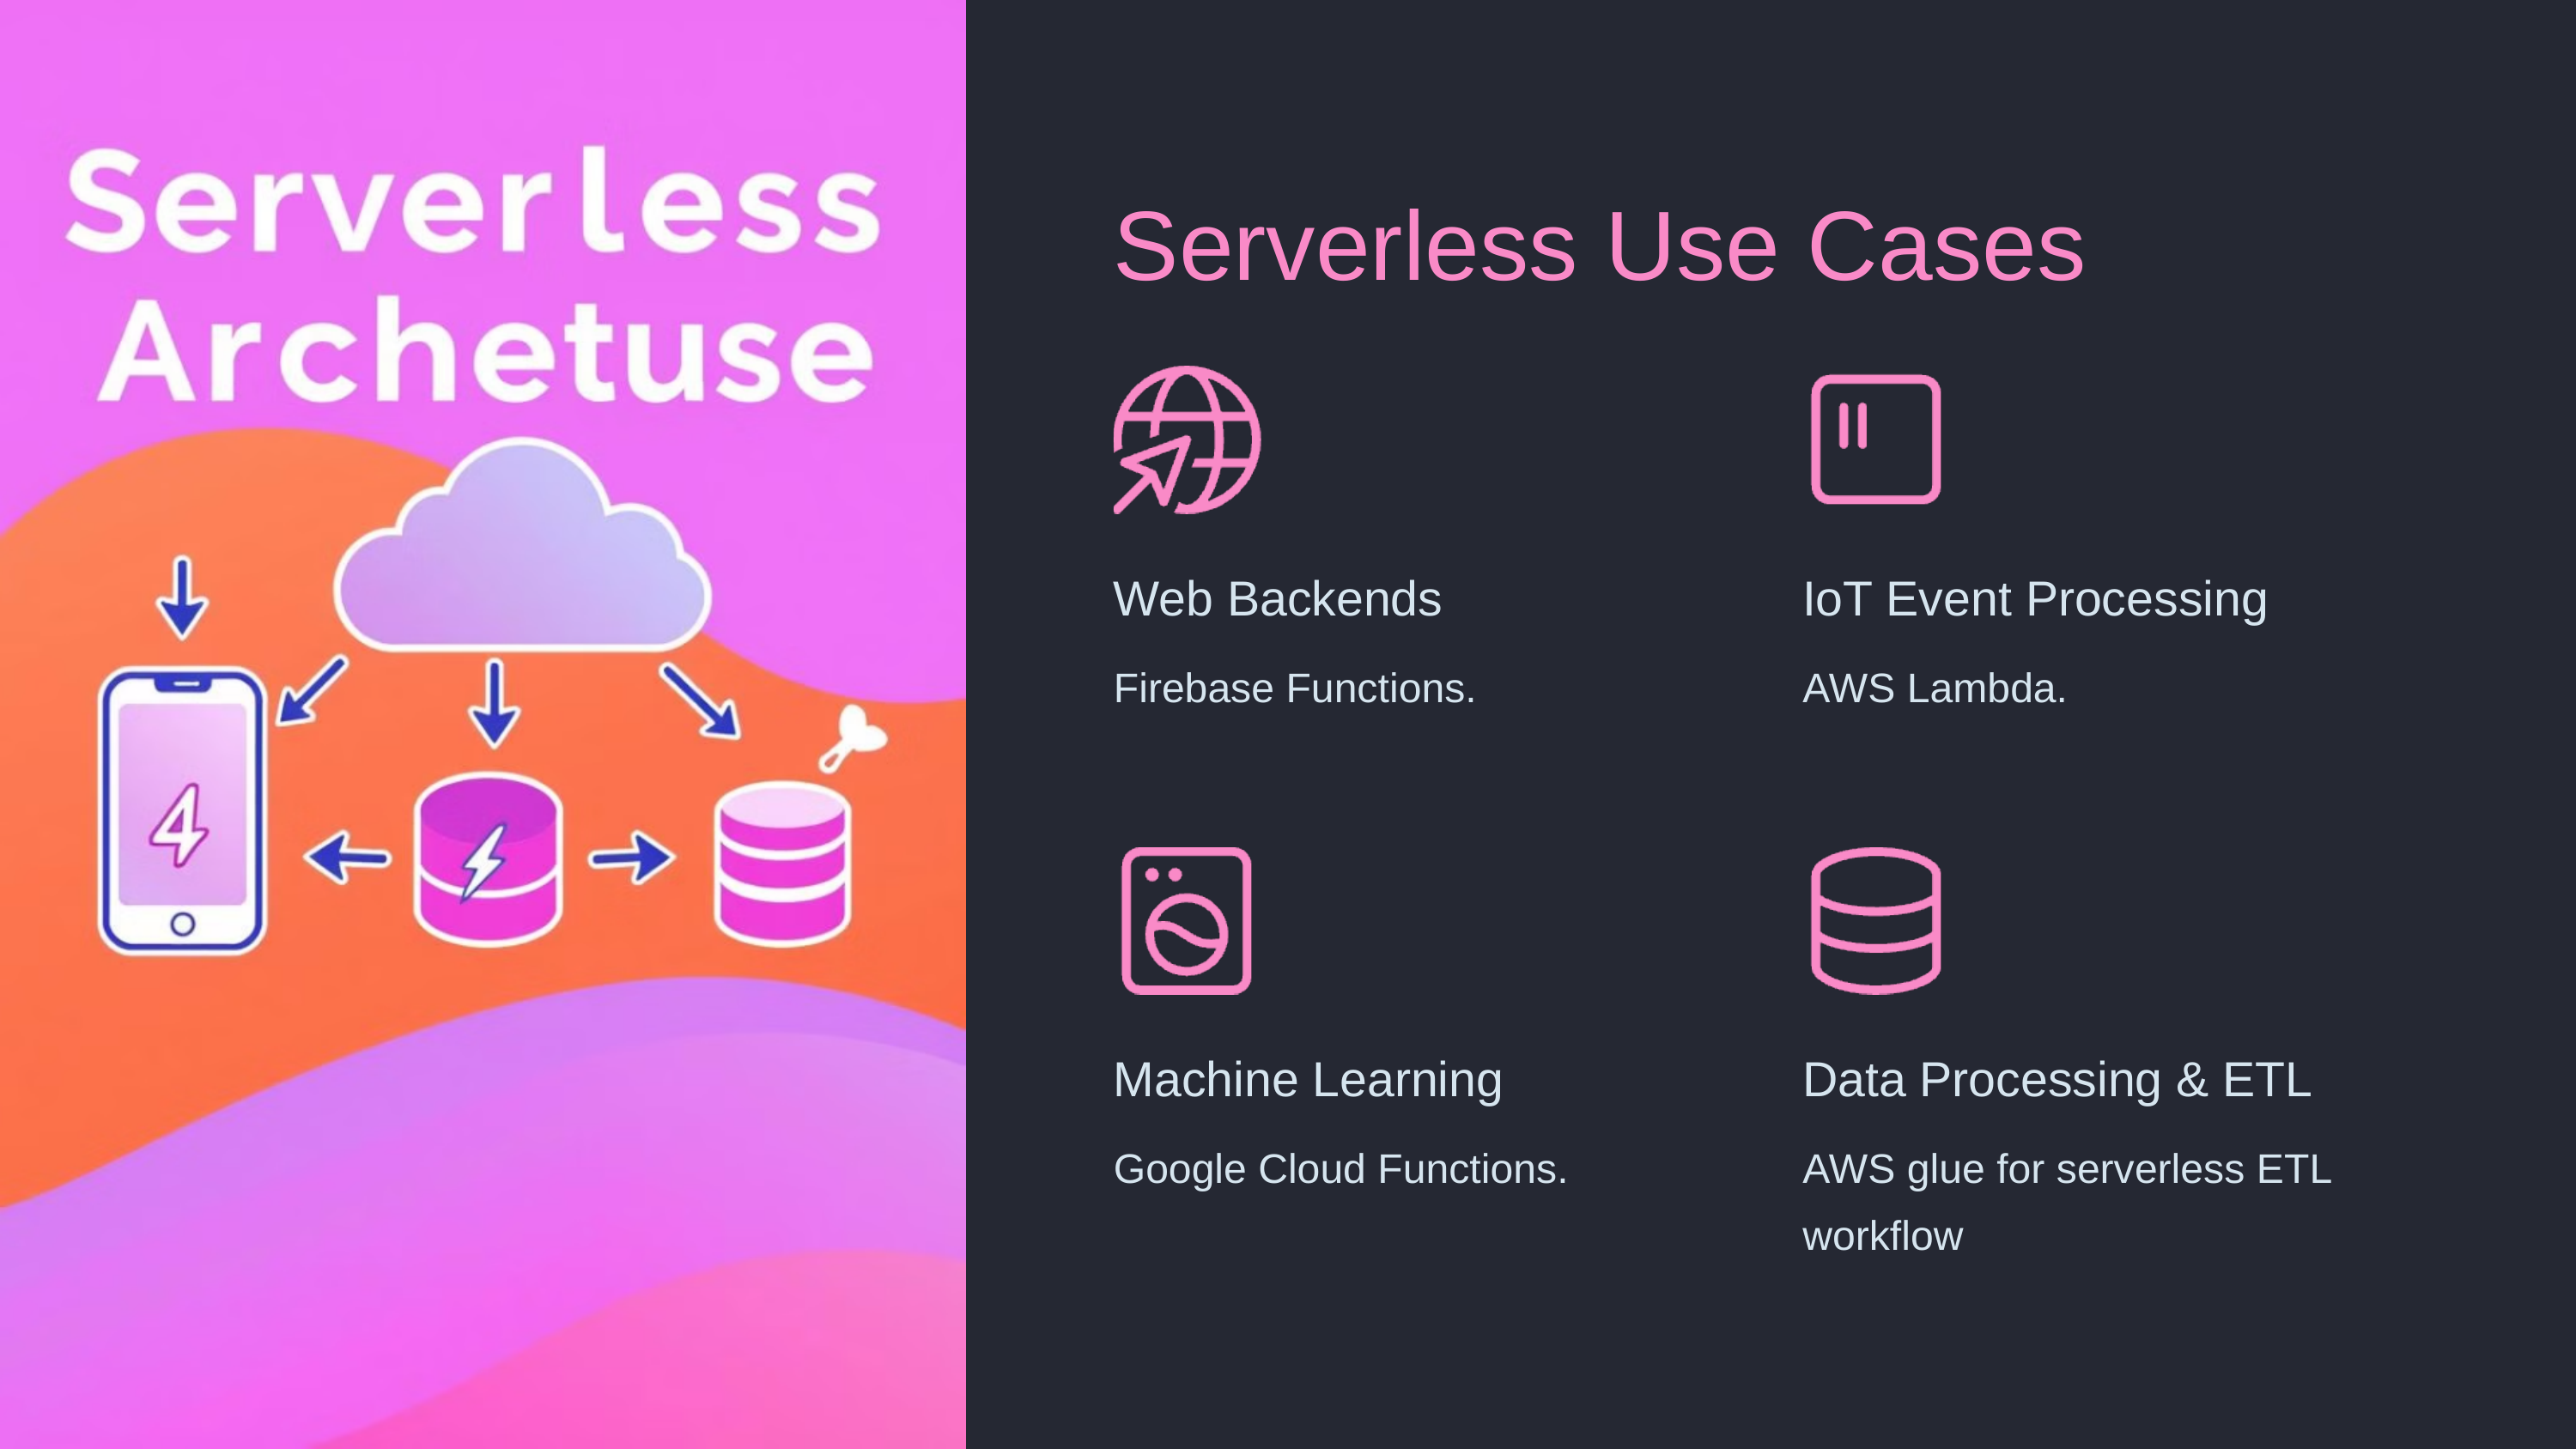

Serverless Use Cases

Web Backends

IoT Event Processing

Firebase Functions.

AWS Lambda.

Machine Learning

Data Processing & ETL

Google Cloud Functions.

AWS glue for serverless ETL workflow